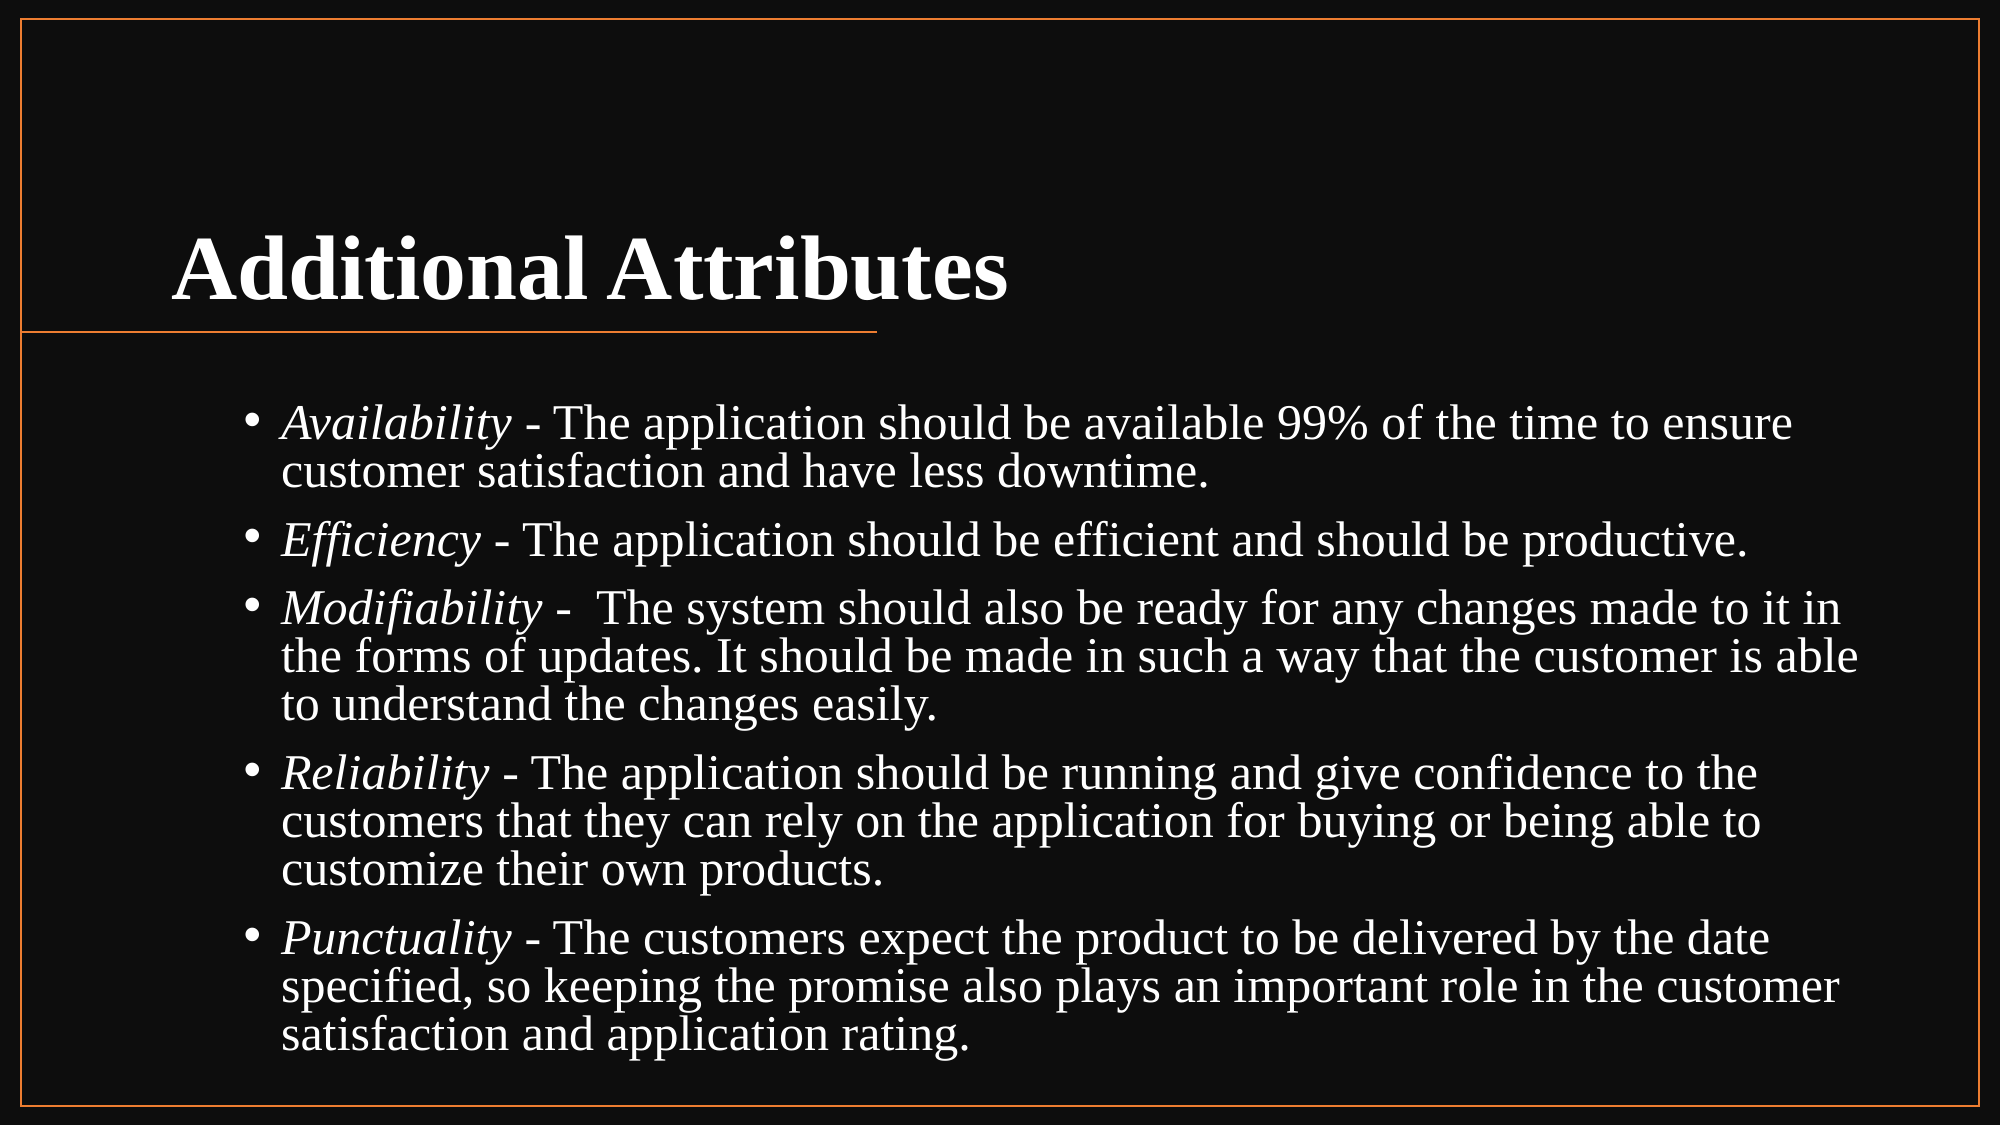

# Additional Attributes
Availability - The application should be available 99% of the time to ensure customer satisfaction and have less downtime.
Efficiency - The application should be efficient and should be productive.
Modifiability -  The system should also be ready for any changes made to it in the forms of updates. It should be made in such a way that the customer is able to understand the changes easily.
Reliability - The application should be running and give confidence to the customers that they can rely on the application for buying or being able to customize their own products.
Punctuality - The customers expect the product to be delivered by the date specified, so keeping the promise also plays an important role in the customer satisfaction and application rating.